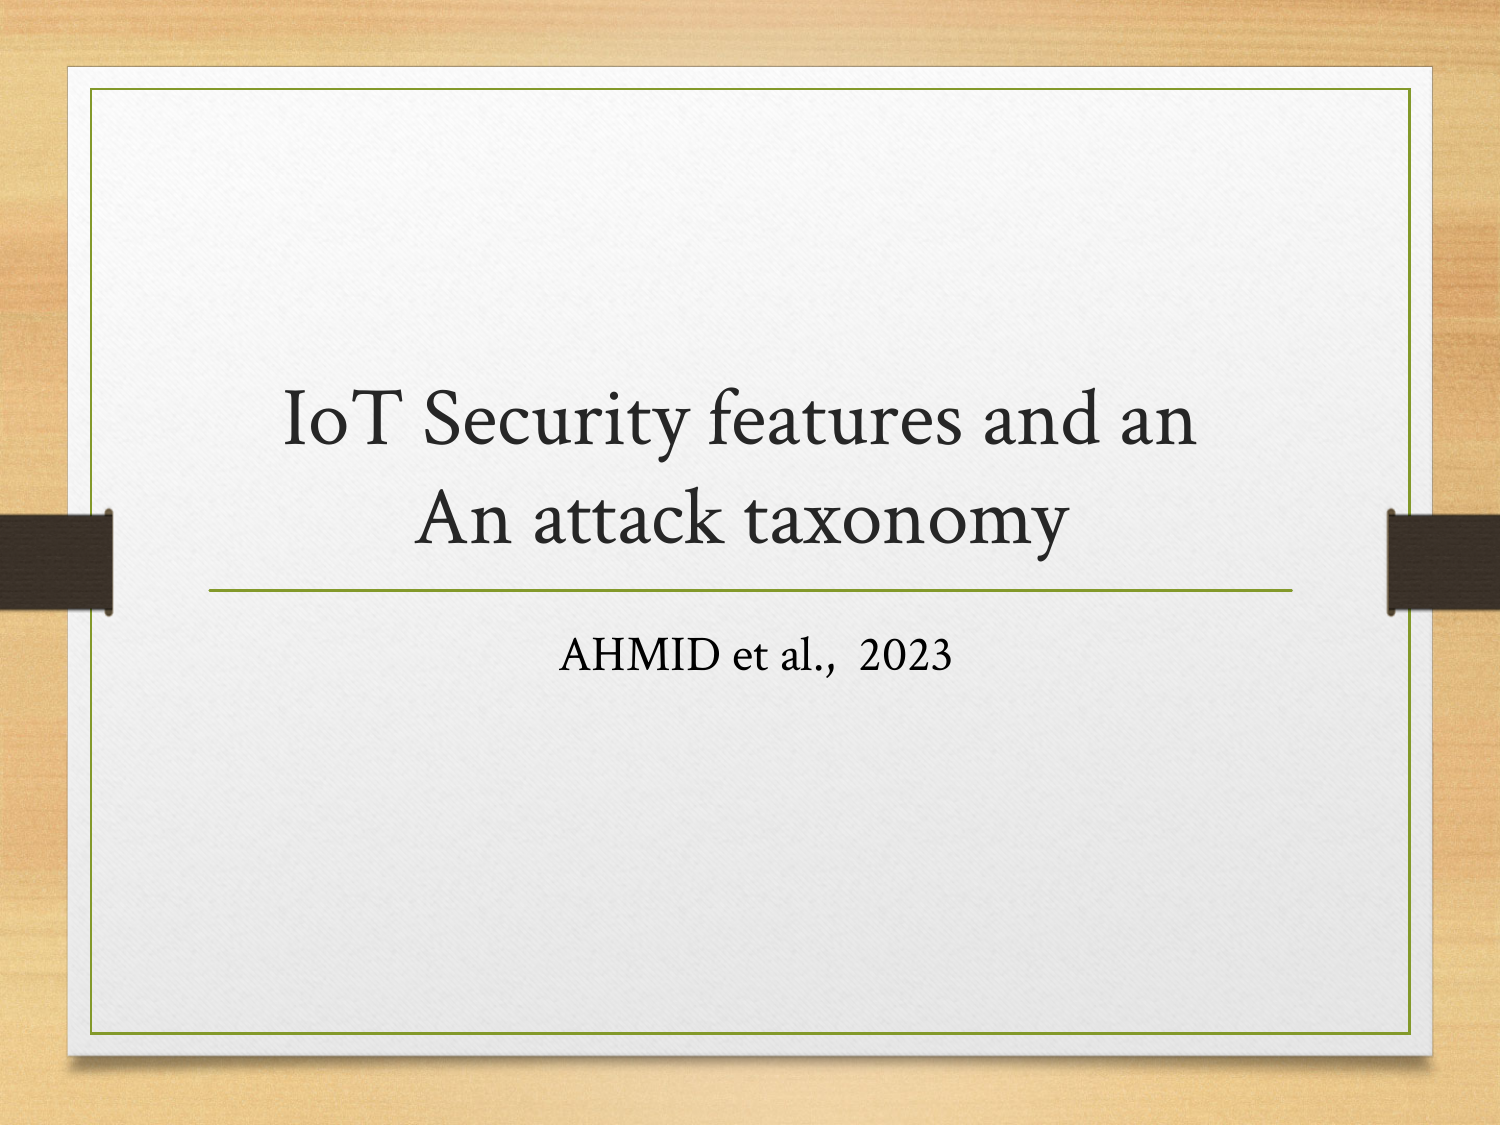

# IoT Security features and an  An attack taxonomy
 AHMID et al.,  2023